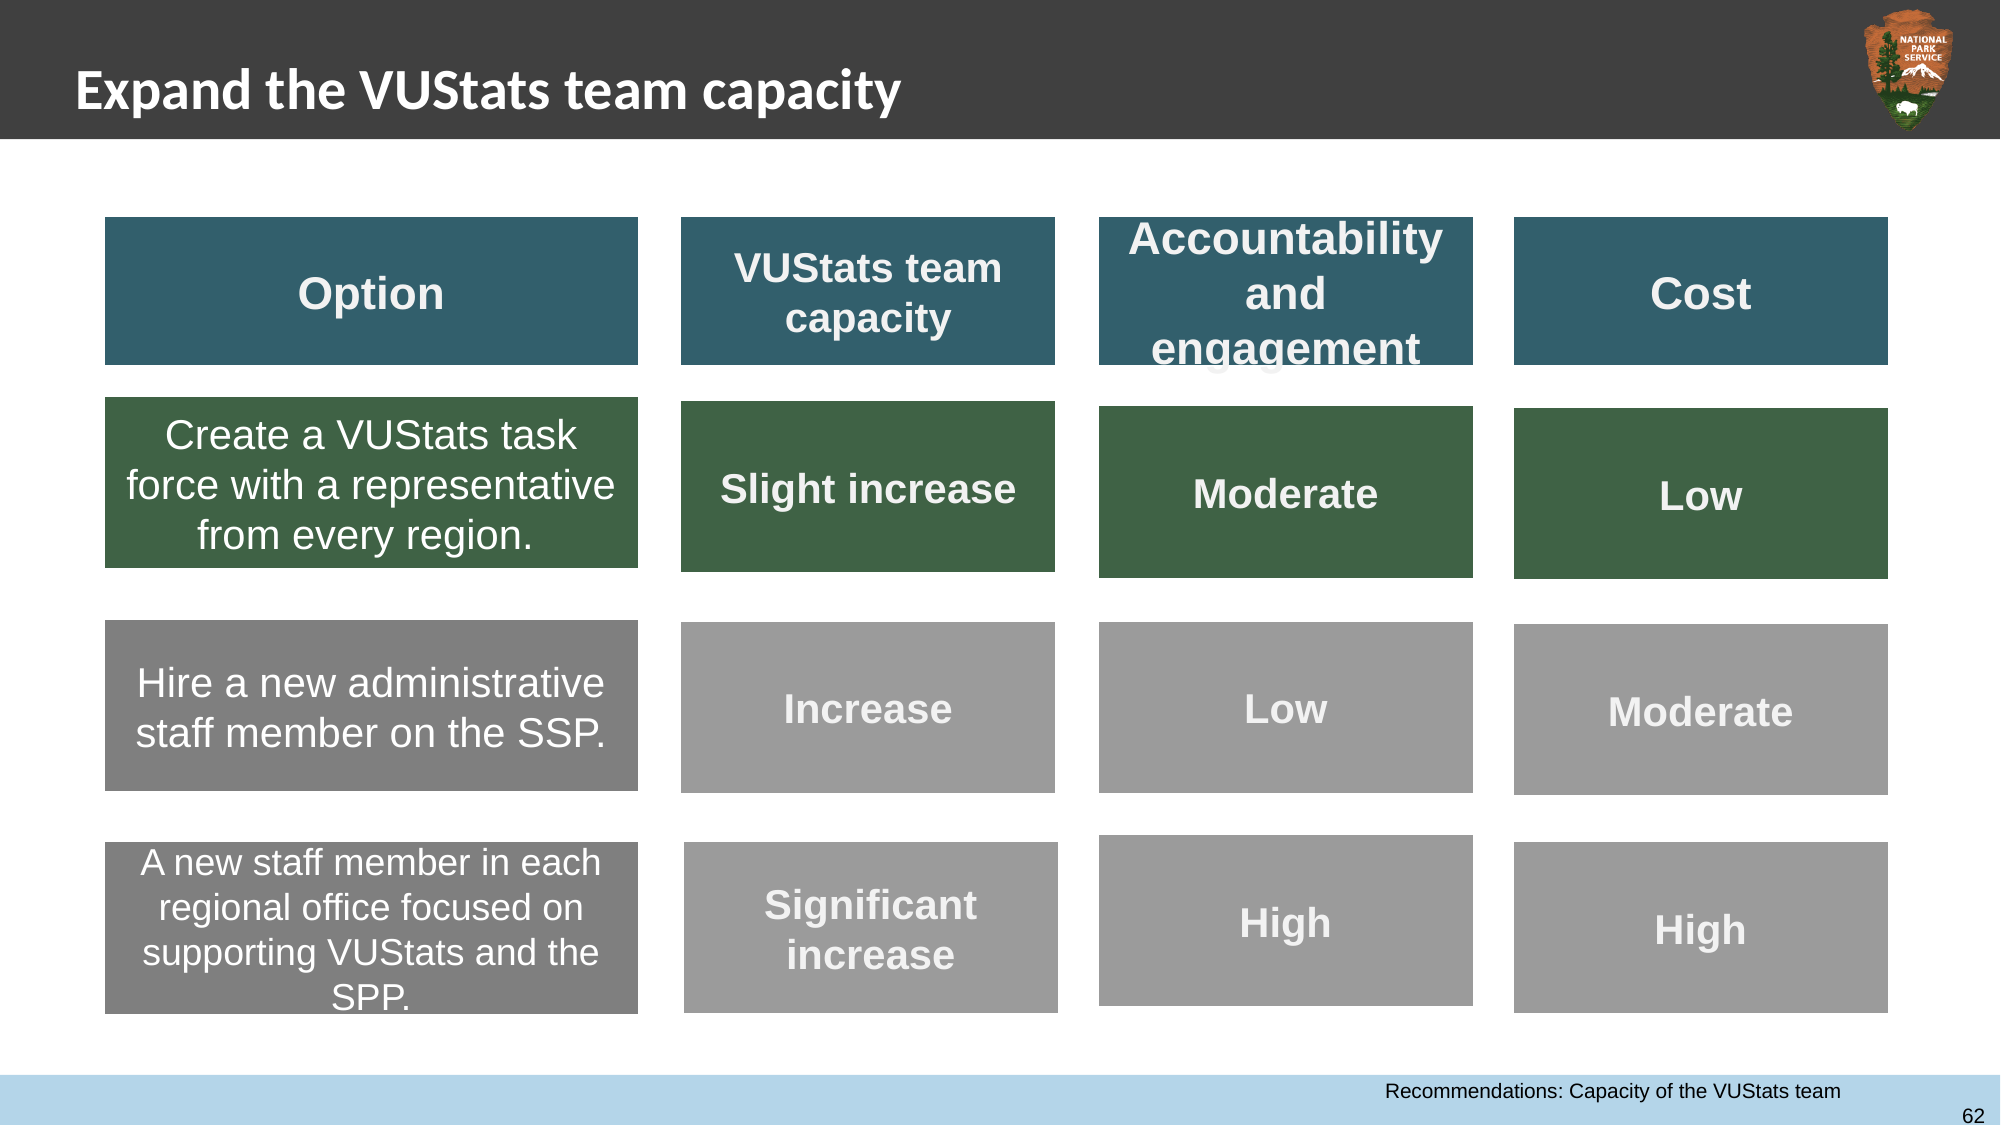

# Expand the VUStats team capacity
Option
VUStats team capacity
Accountability and engagement
Cost
Create a VUStats task force with a representative from every region.
Slight increase
Moderate
Low
Hire a new administrative staff member on the SSP.
Increase
Low
Moderate
High
Significant increase
High
A new staff member in each regional office focused on supporting VUStats and the SPP.
Recommendations: Capacity of the VUStats team 		62